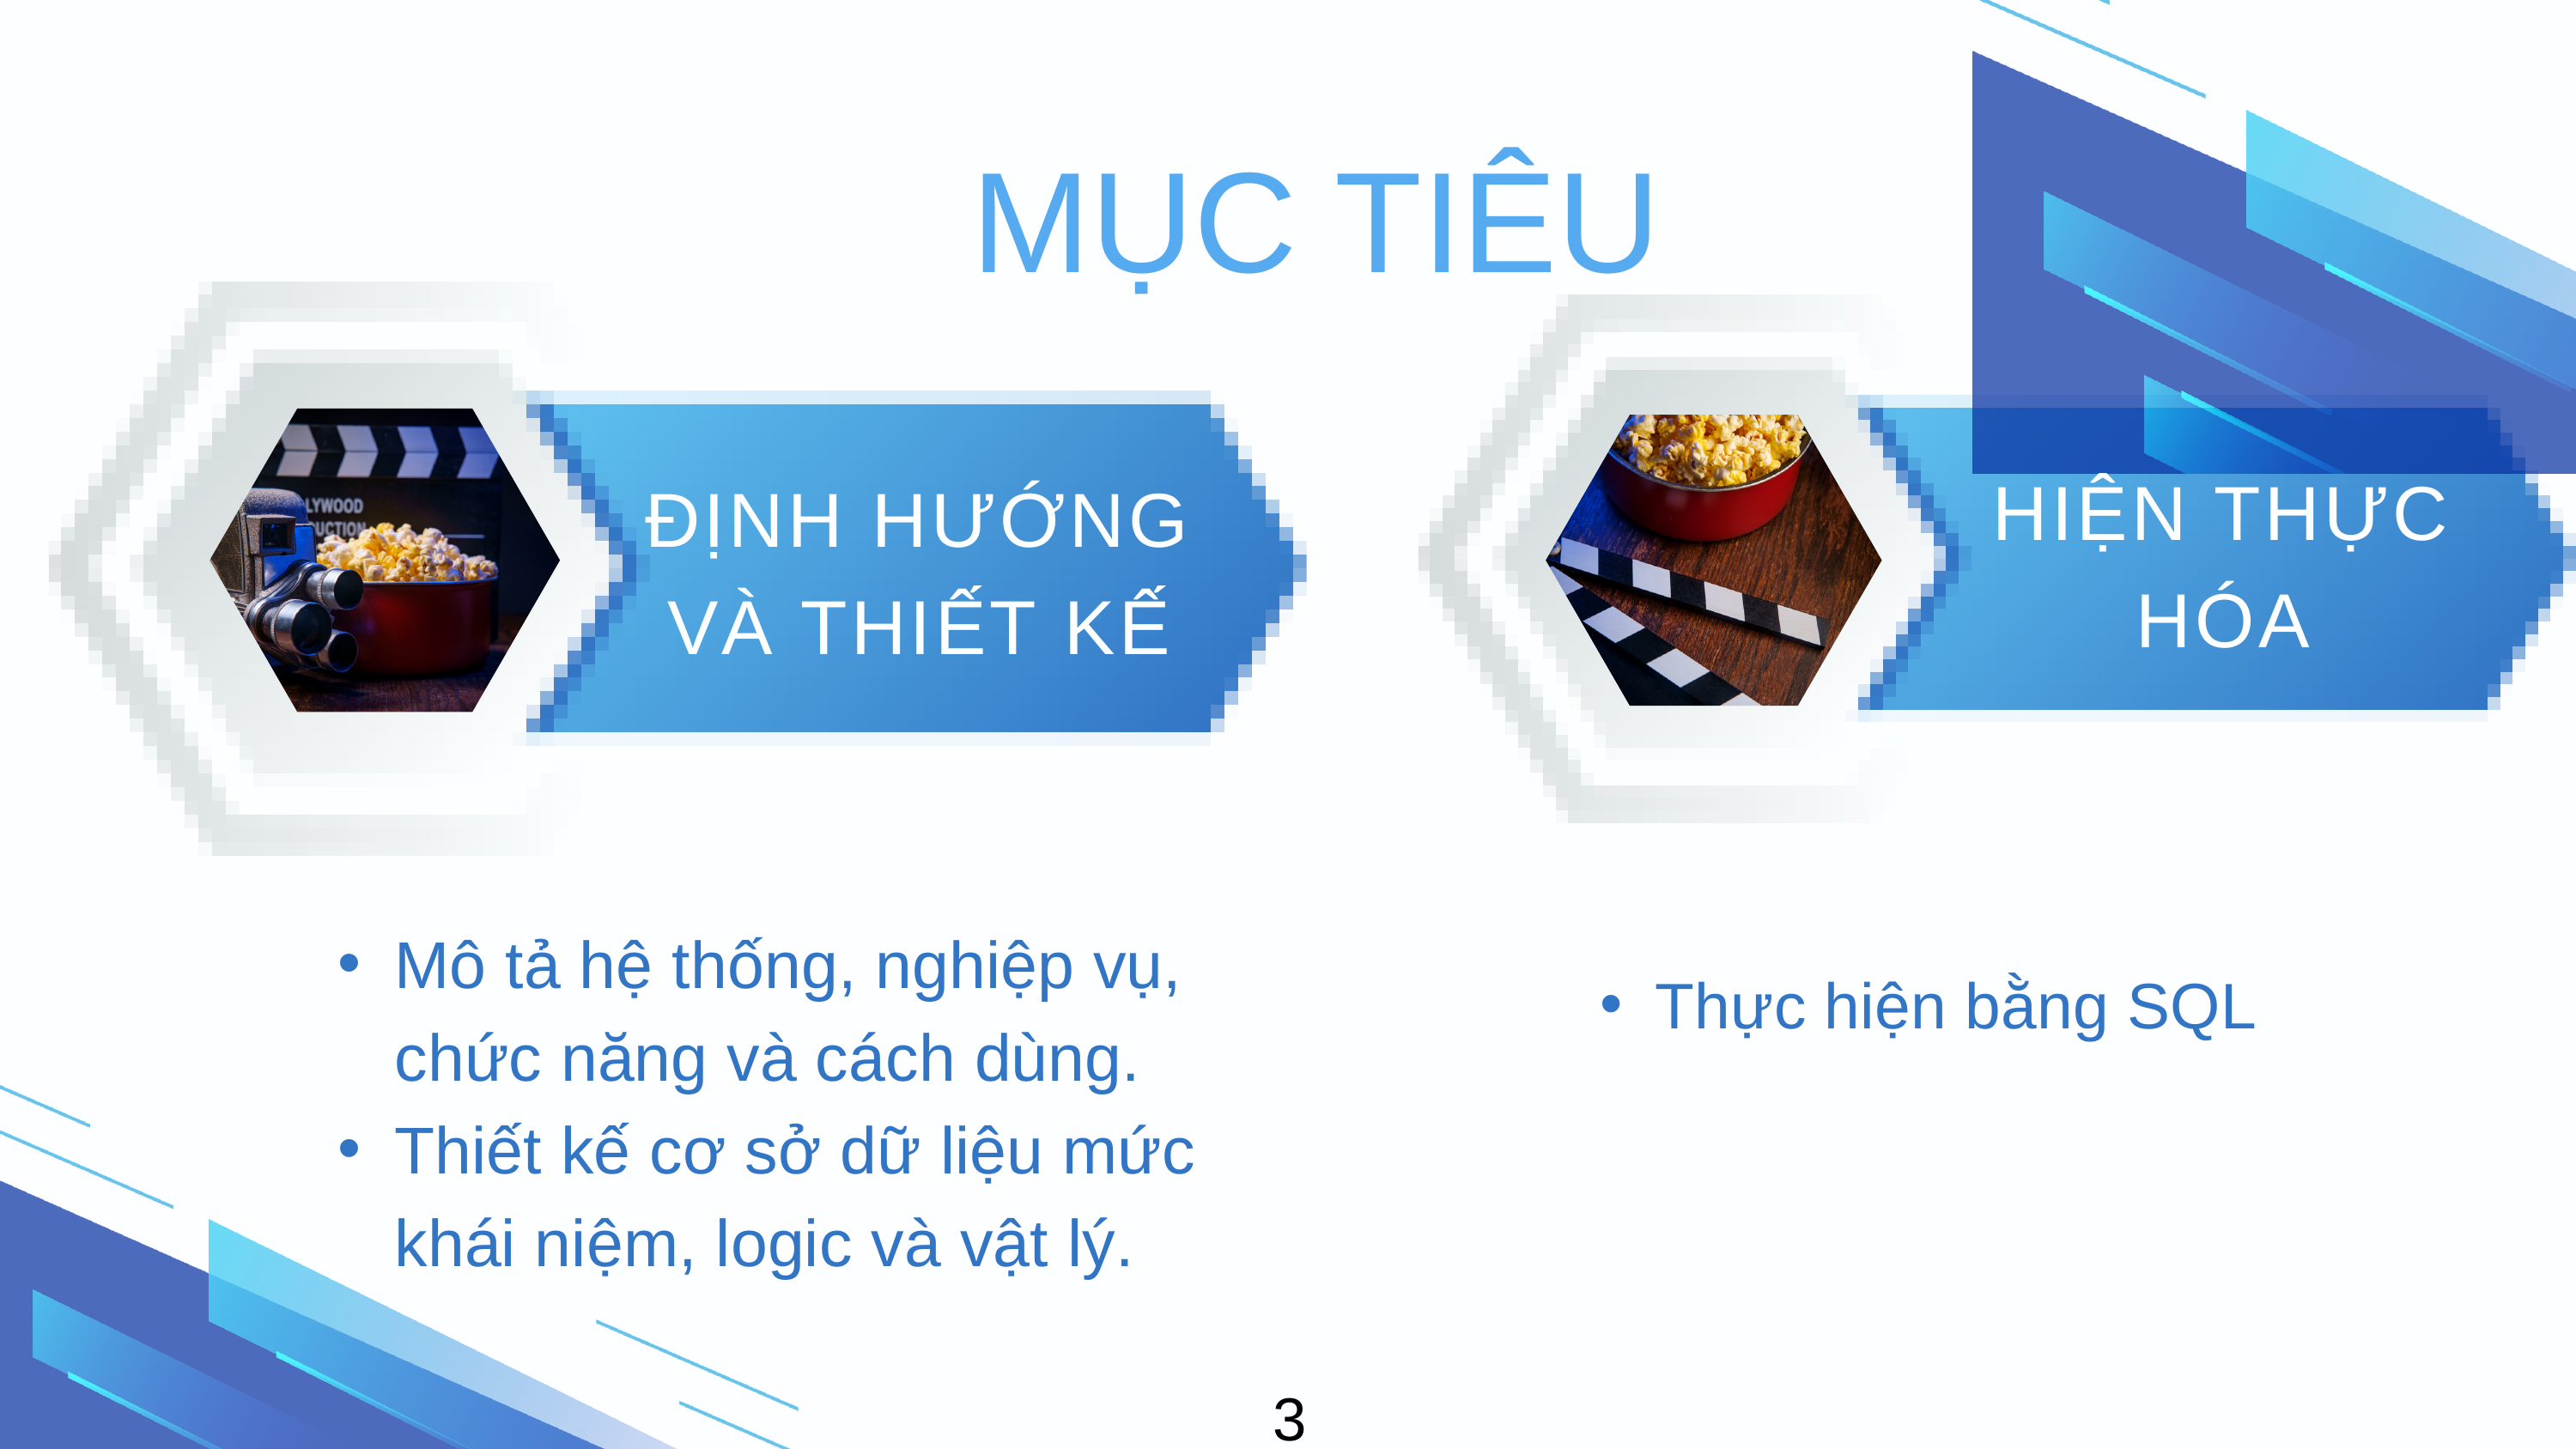

MỤC TIÊU

HIỆN THỰC HÓA
ĐỊNH HƯỚNG VÀ THIẾT KẾ
Mô tả hệ thống, nghiệp vụ, chức năng và cách dùng.
Thiết kế cơ sở dữ liệu mức khái niệm, logic và vật lý.
Thực hiện bằng SQL

3